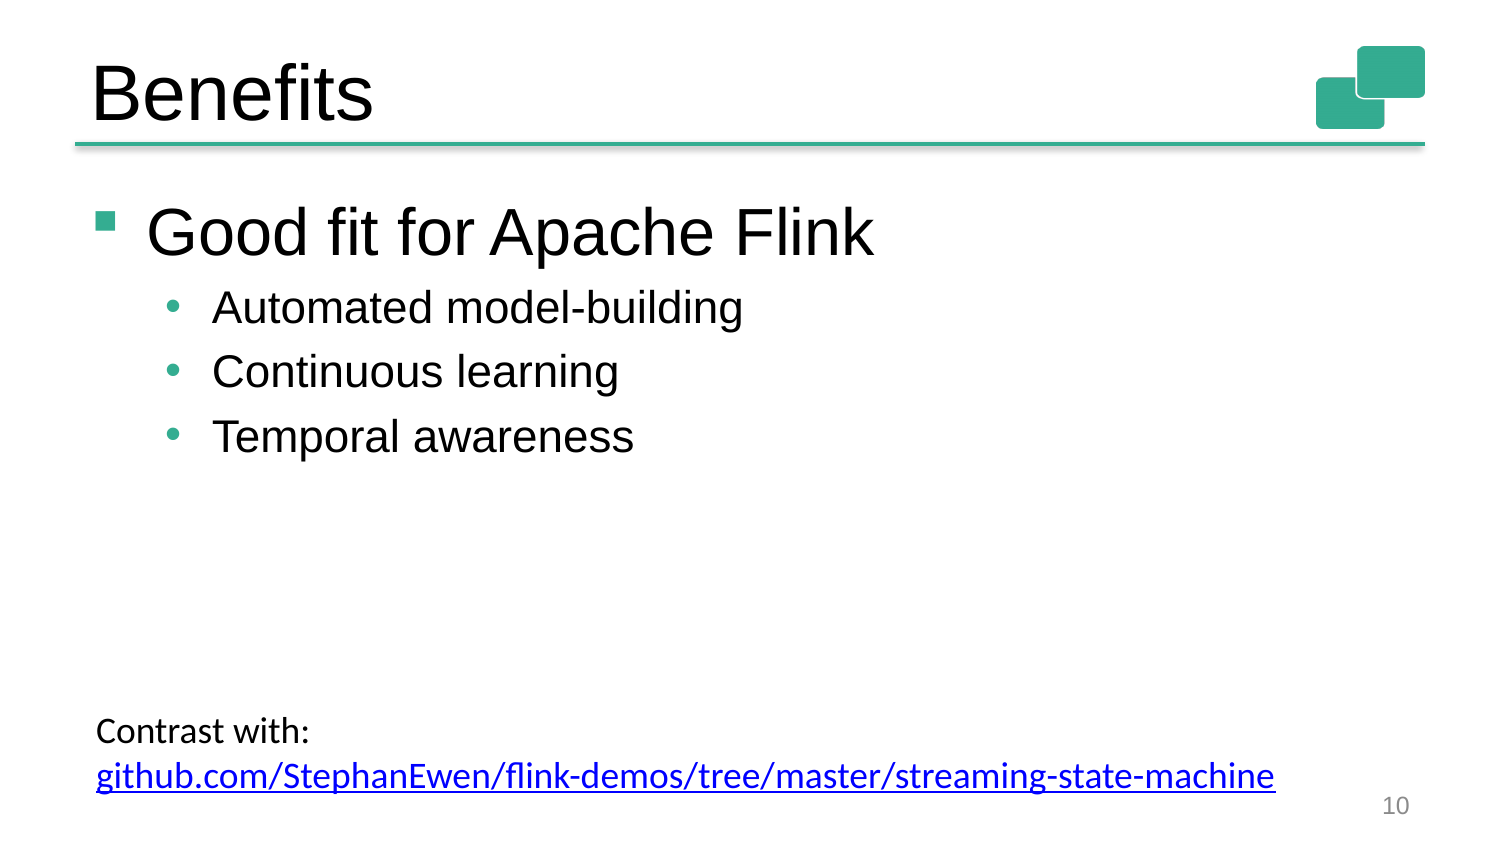

# Benefits
Good fit for Apache Flink
Automated model-building
Continuous learning
Temporal awareness

Contrast with:
github.com/StephanEwen/flink-demos/tree/master/streaming-state-machine
10